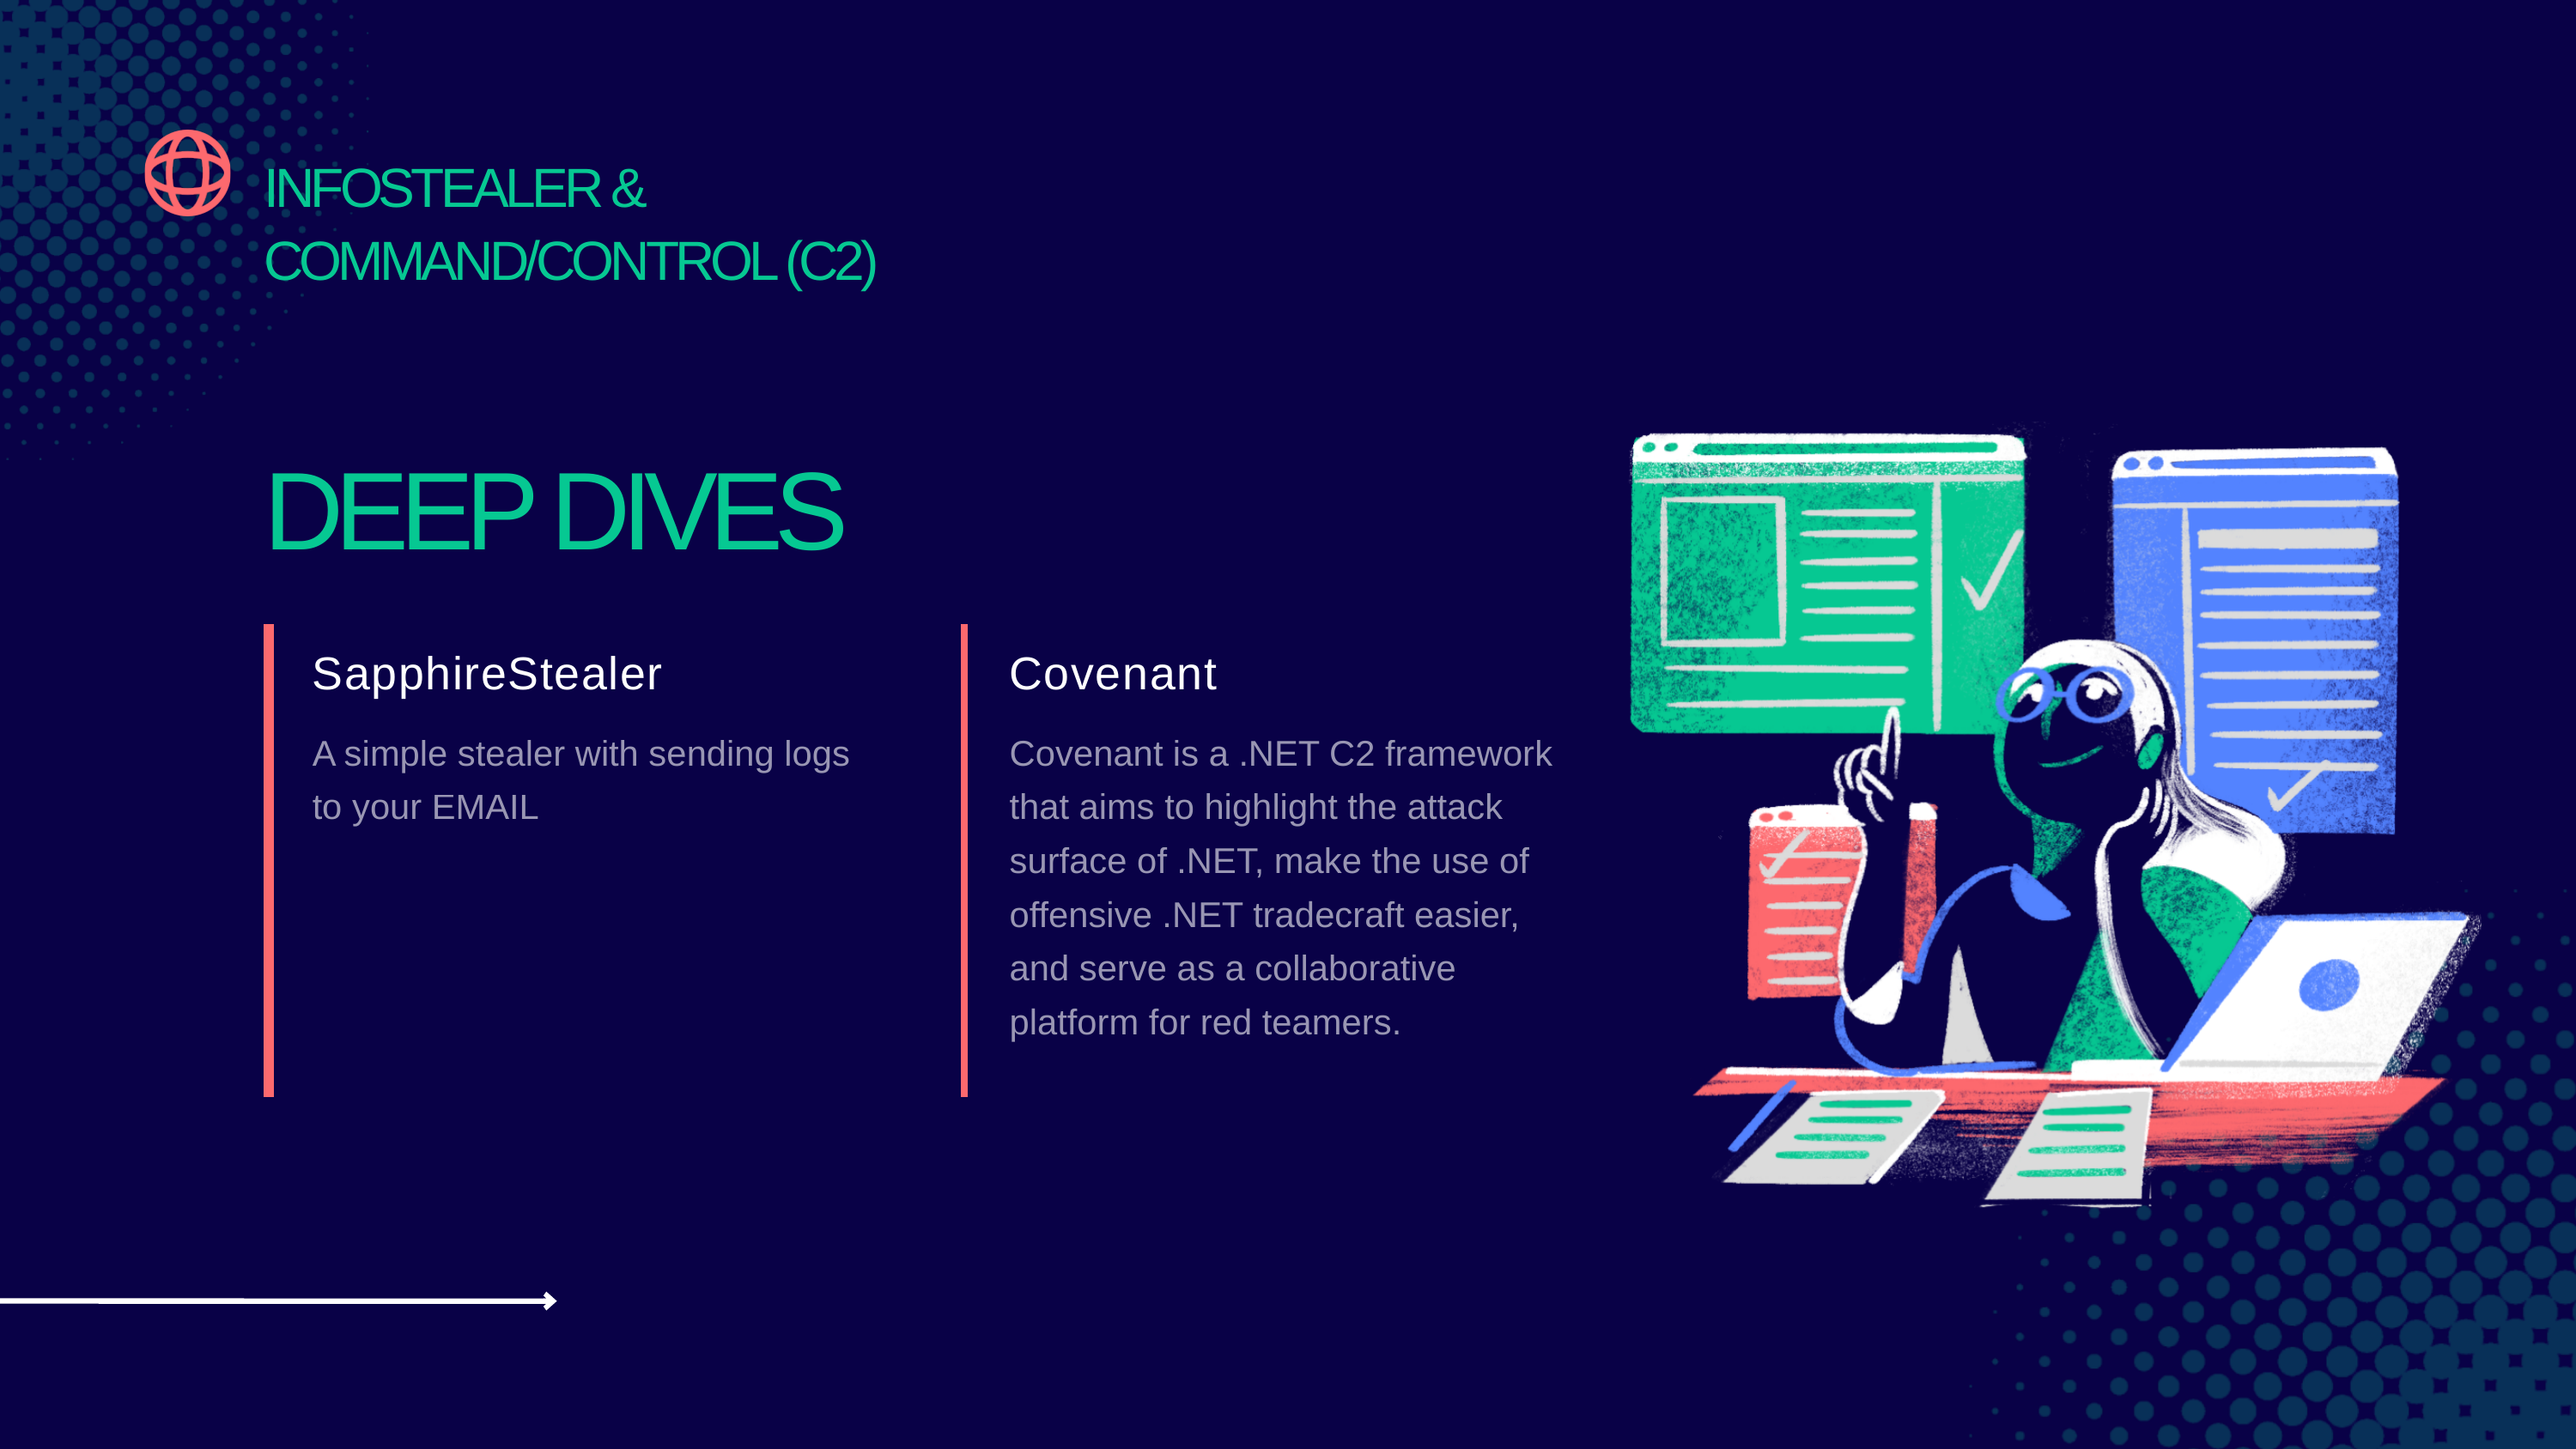

INFOSTEALER & COMMAND/CONTROL (C2)

DEEP DIVES

SapphireStealer
Covenant
A simple stealer with sending logs to your EMAIL
Covenant is a .NET C2 framework that aims to highlight the attack surface of .NET, make the use of offensive .NET tradecraft easier, and serve as a collaborative platform for red teamers.